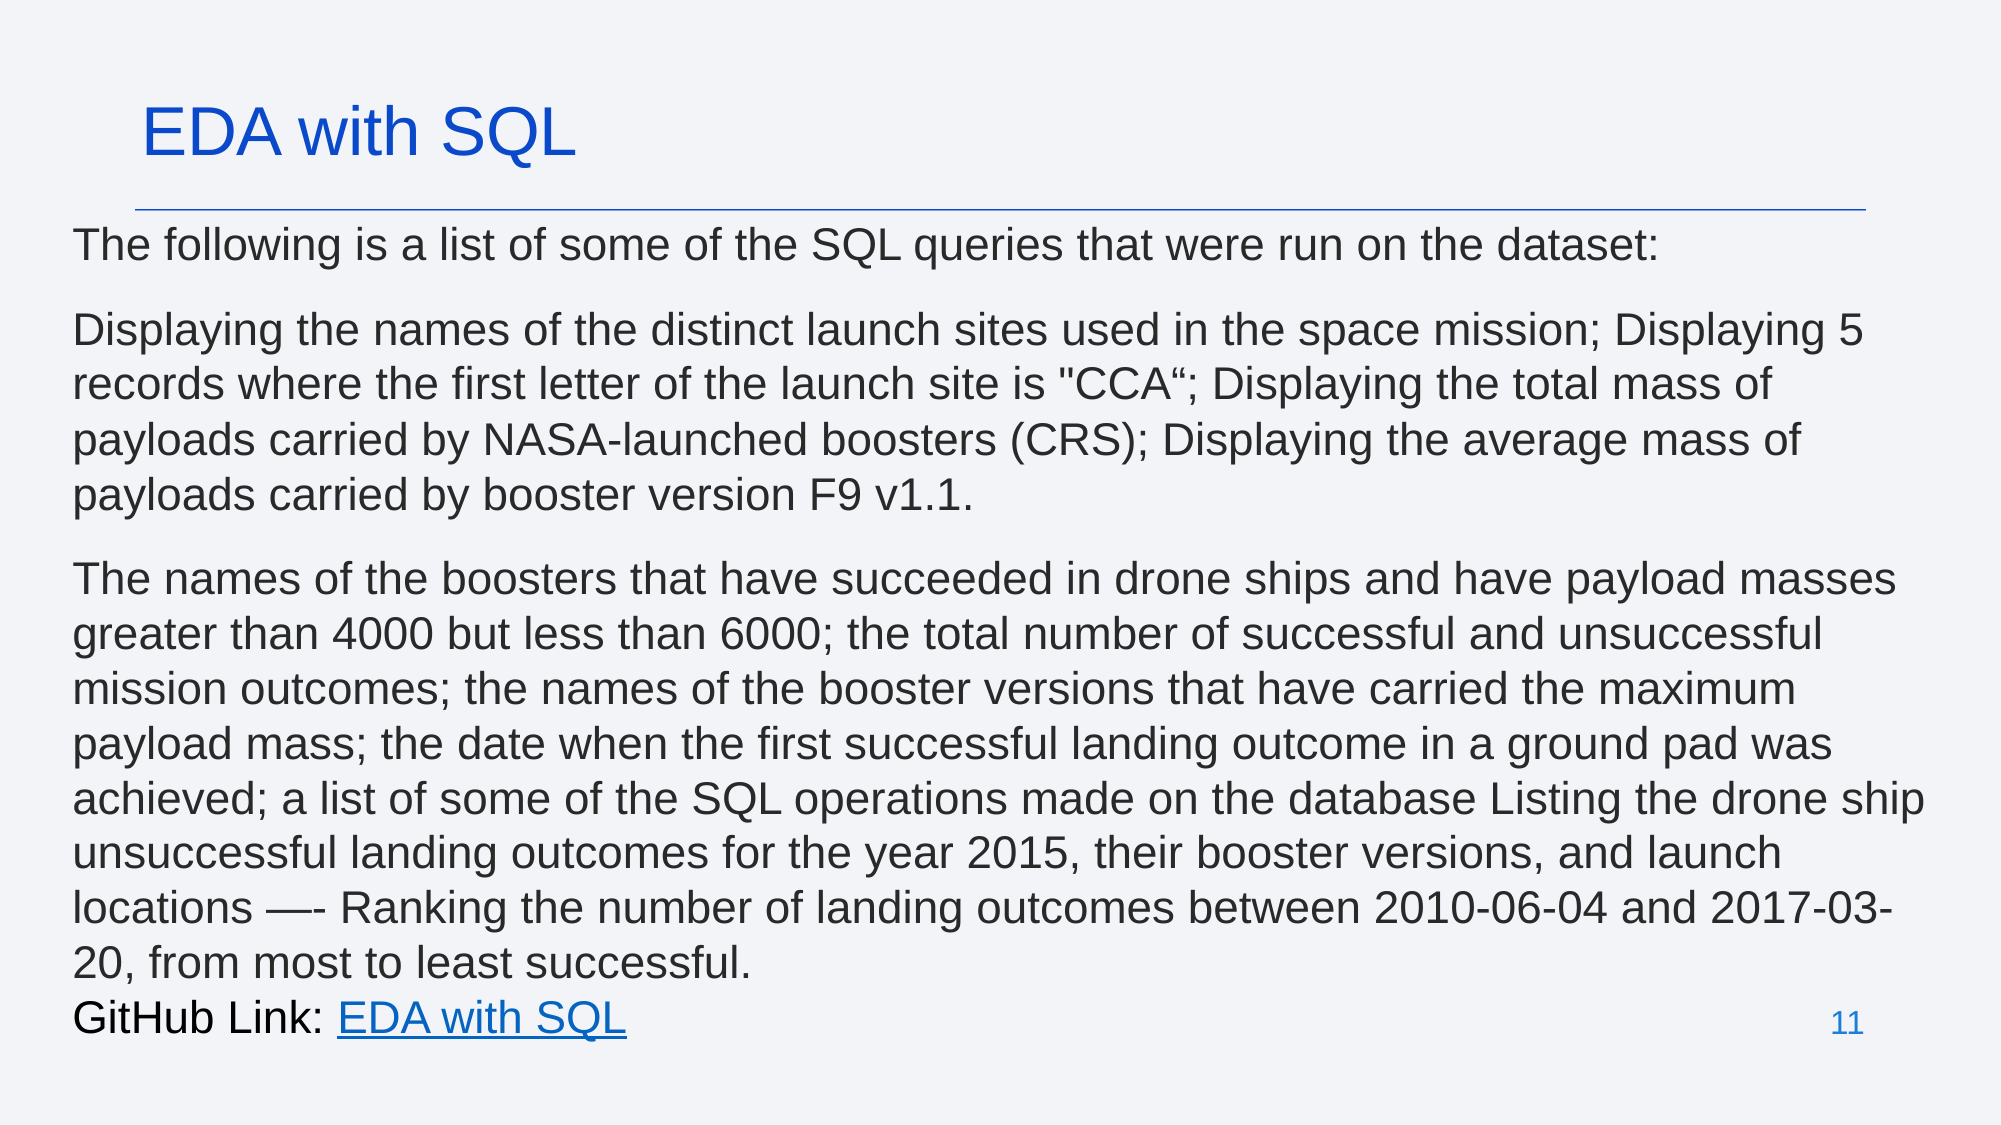

EDA with SQL
The following is a list of some of the SQL queries that were run on the dataset:
Displaying the names of the distinct launch sites used in the space mission; Displaying 5 records where the first letter of the launch site is "CCA“; Displaying the total mass of payloads carried by NASA-launched boosters (CRS); Displaying the average mass of payloads carried by booster version F9 v1.1.
The names of the boosters that have succeeded in drone ships and have payload masses greater than 4000 but less than 6000; the total number of successful and unsuccessful mission outcomes; the names of the booster versions that have carried the maximum payload mass; the date when the first successful landing outcome in a ground pad was achieved; a list of some of the SQL operations made on the database Listing the drone ship unsuccessful landing outcomes for the year 2015, their booster versions, and launch locations —- Ranking the number of landing outcomes between 2010-06-04 and 2017-03-20, from most to least successful.
GitHub Link: EDA with SQL

11